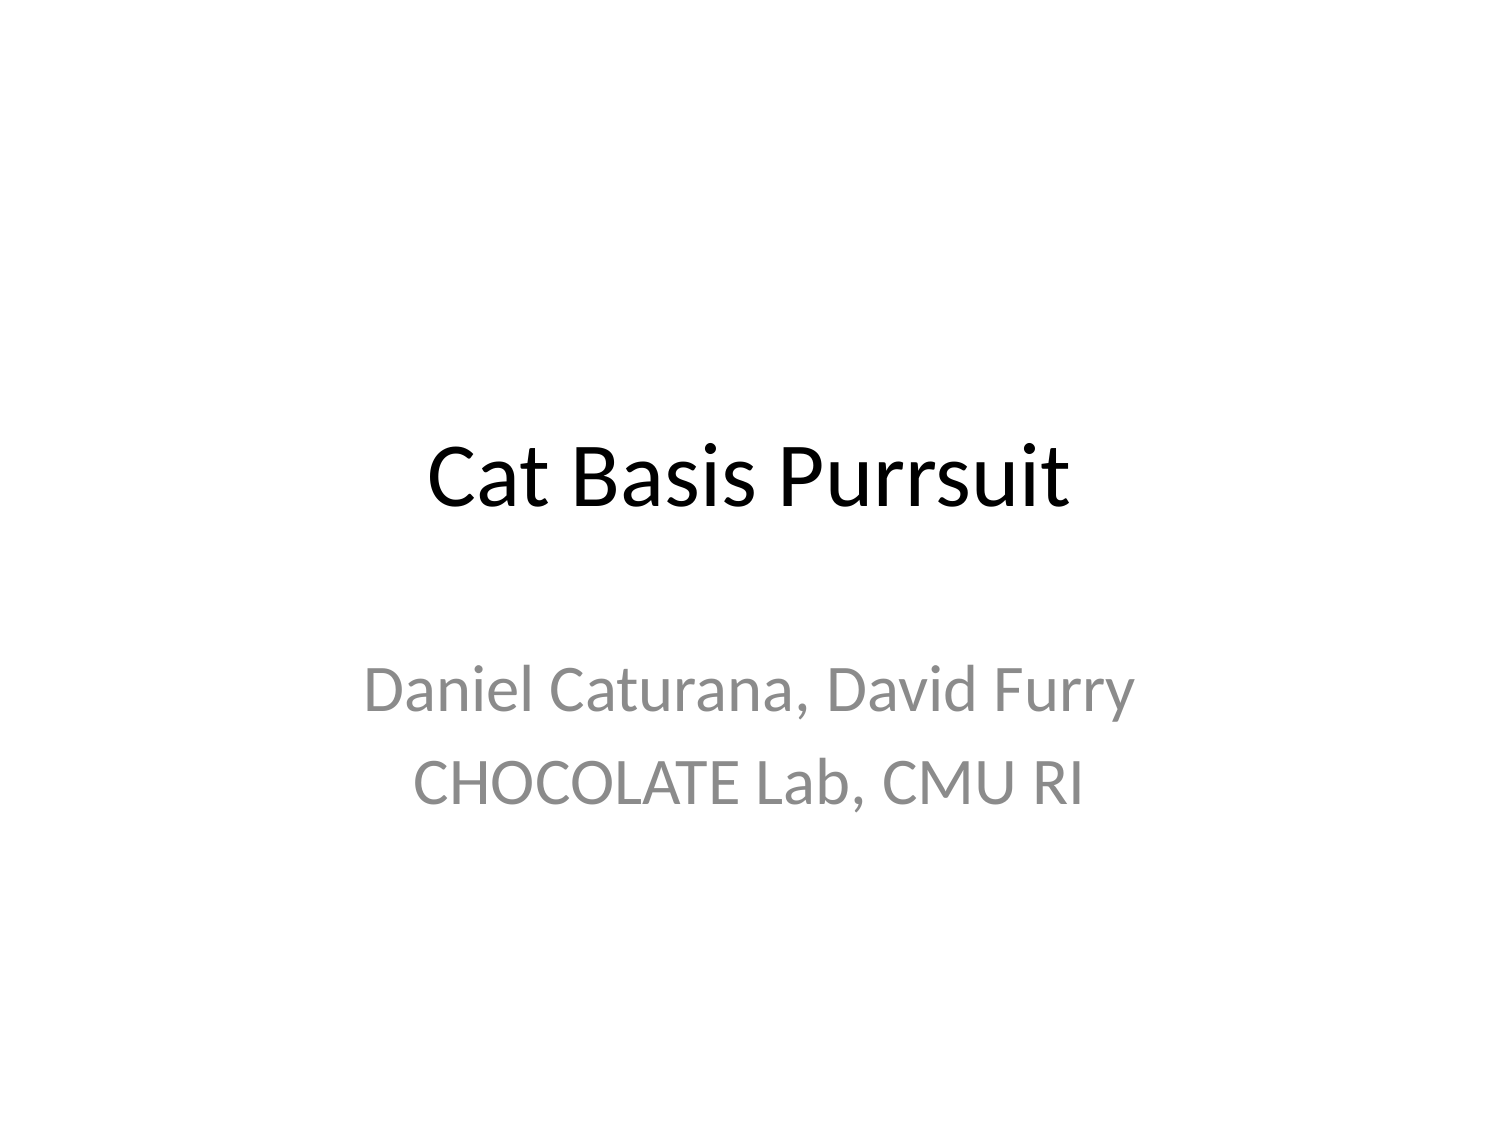

# Cat Basis Purrsuit
Daniel Caturana, David Furry
CHOCOLATE Lab, CMU RI